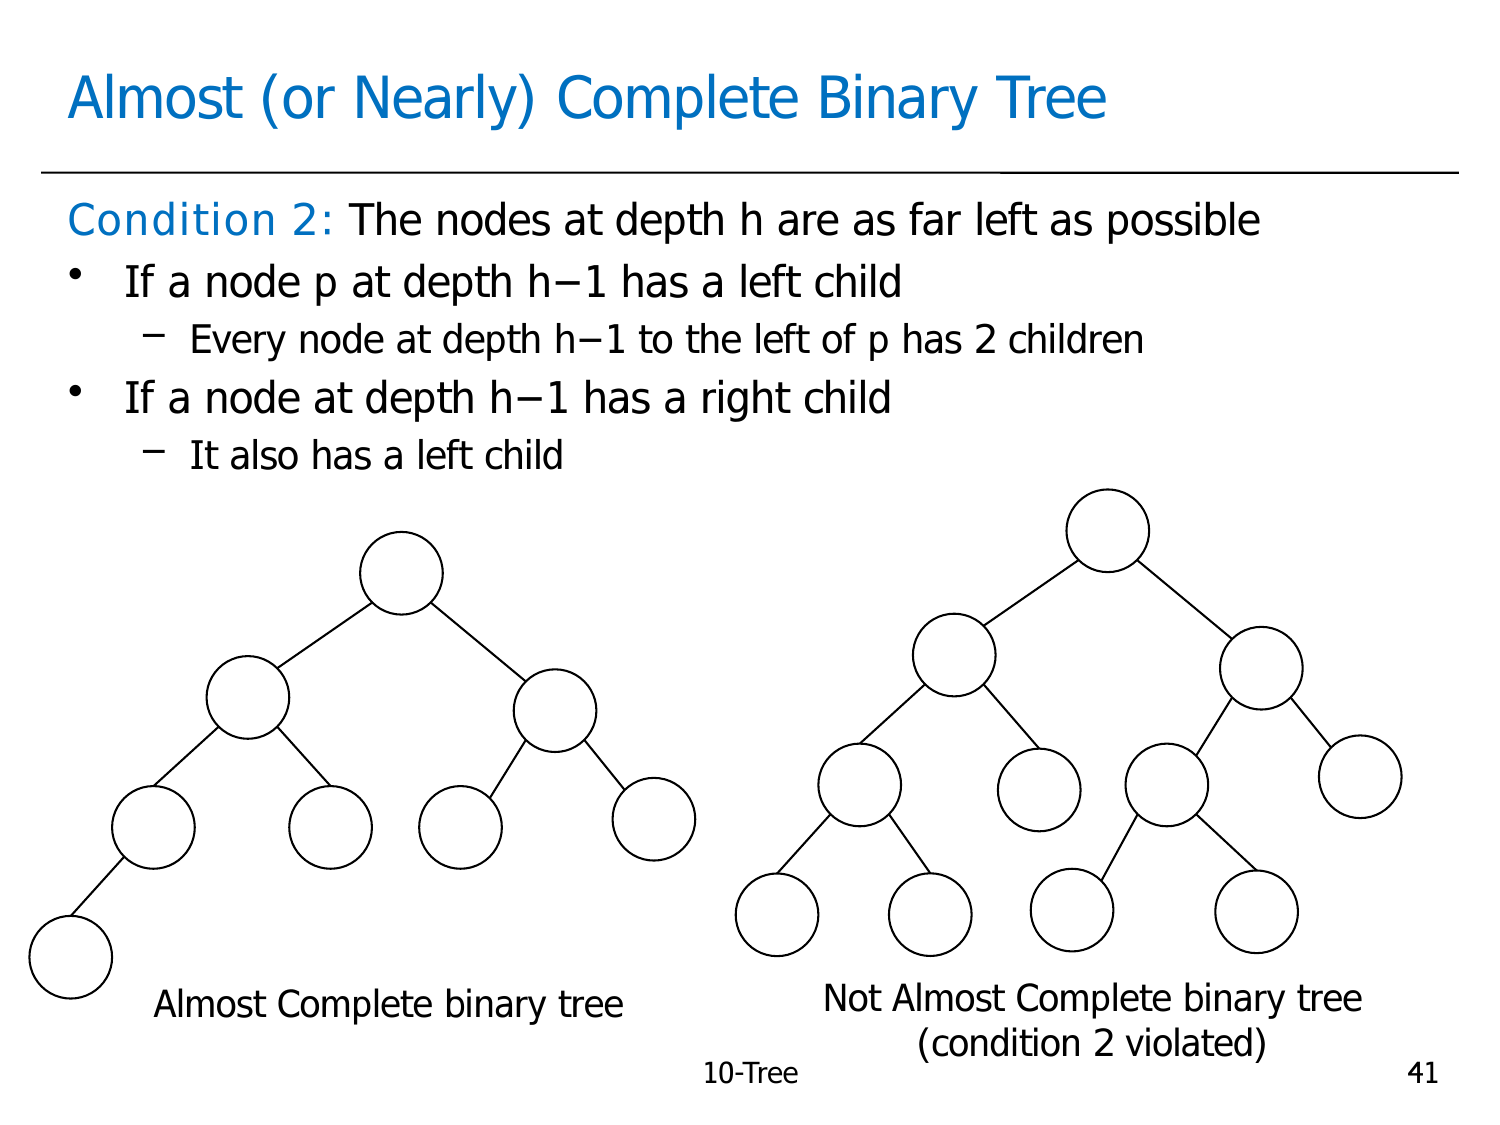

# Almost (or Nearly) Complete Binary Tree
Condition 2: The nodes at depth h are as far left as possible
If a node p at depth h−1 has a left child
Every node at depth h−1 to the left of p has 2 children
If a node at depth h−1 has a right child
It also has a left child

Not Almost Complete binary tree
(condition 2 violated)
Almost Complete binary tree
10-Tree
41